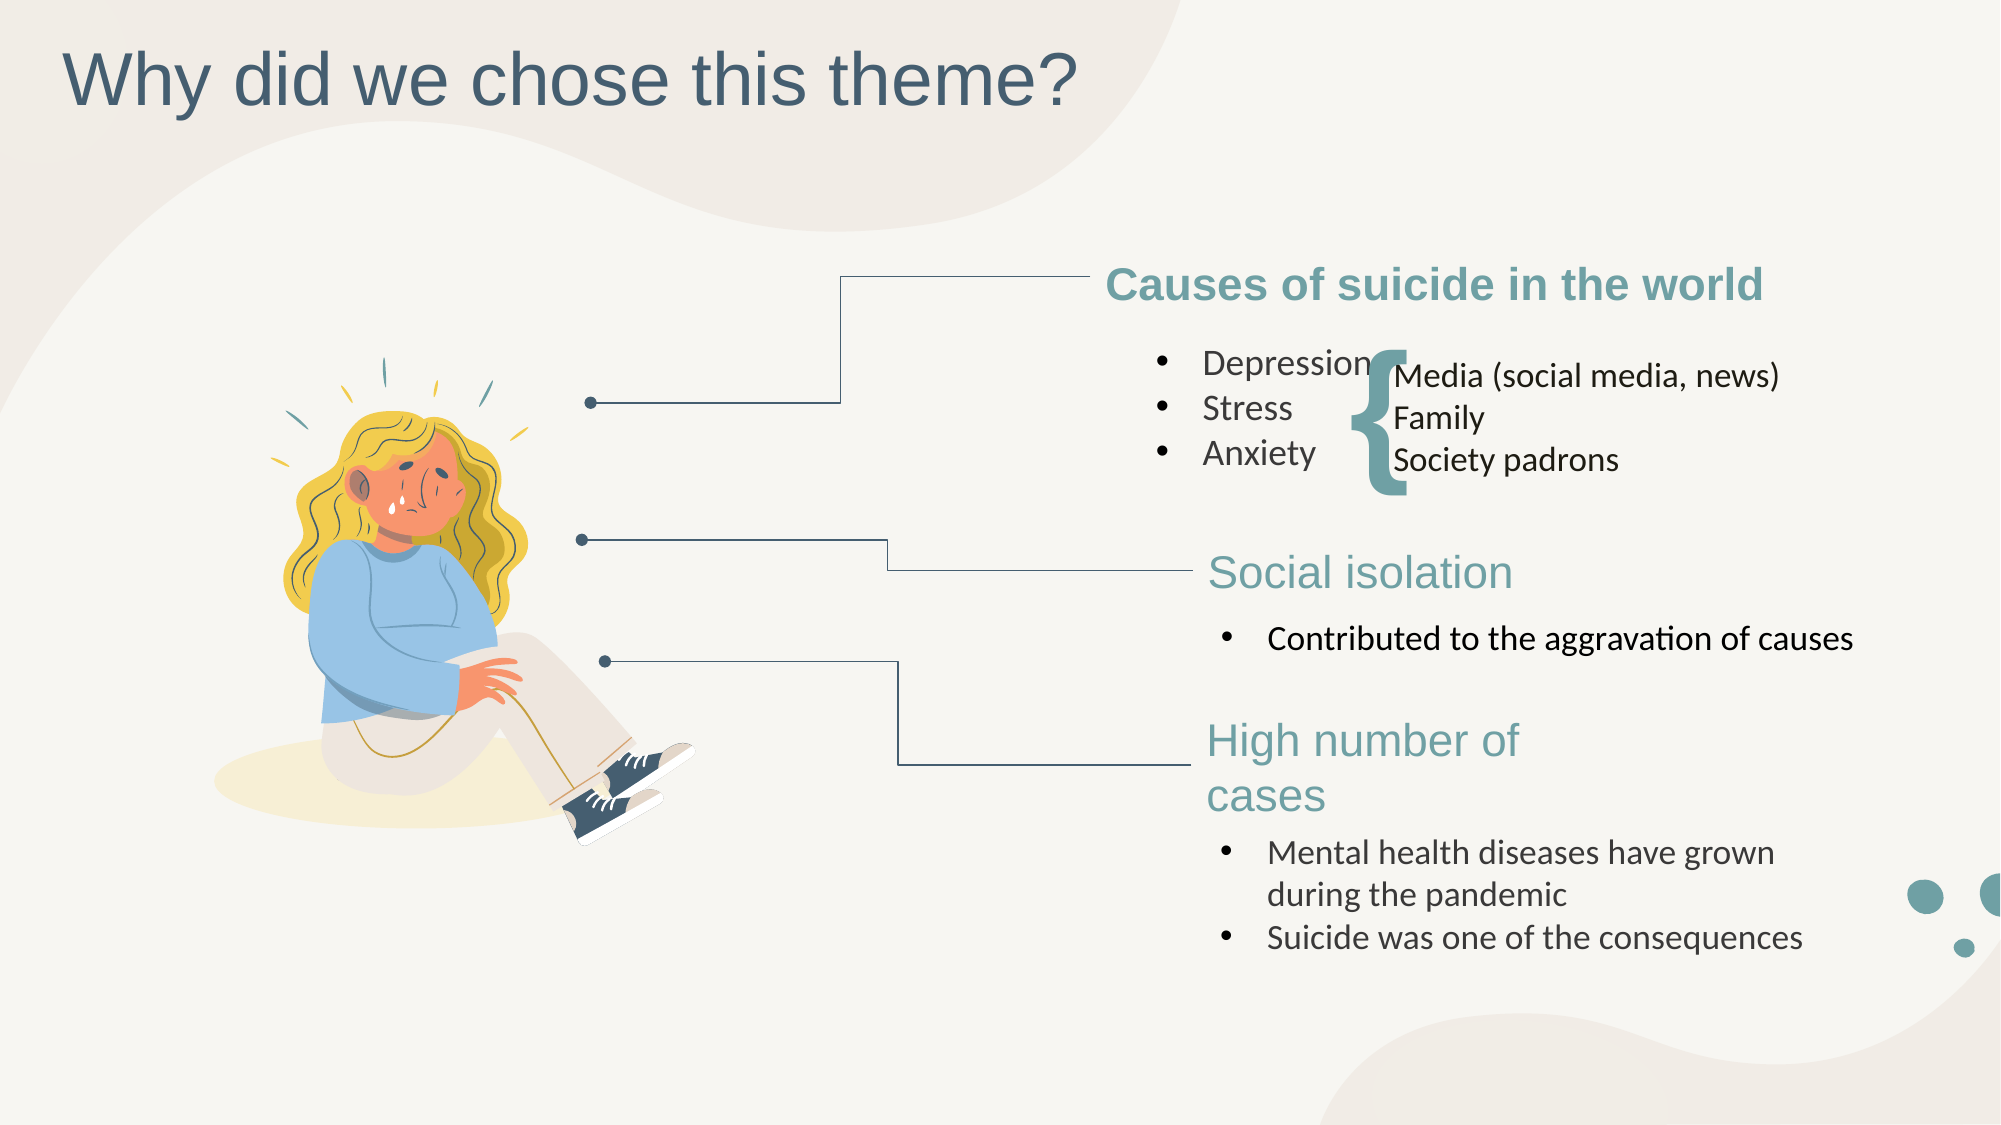

# Why did we chose this theme?
Causes of suicide in the world
 {
Depression
Stress
Anxiety
Media (social media, news)
Family
Society padrons

Social isolation
Contributed to the aggravation of causes
High number of cases
Mental health diseases have grown during the pandemic
Suicide was one of the consequences